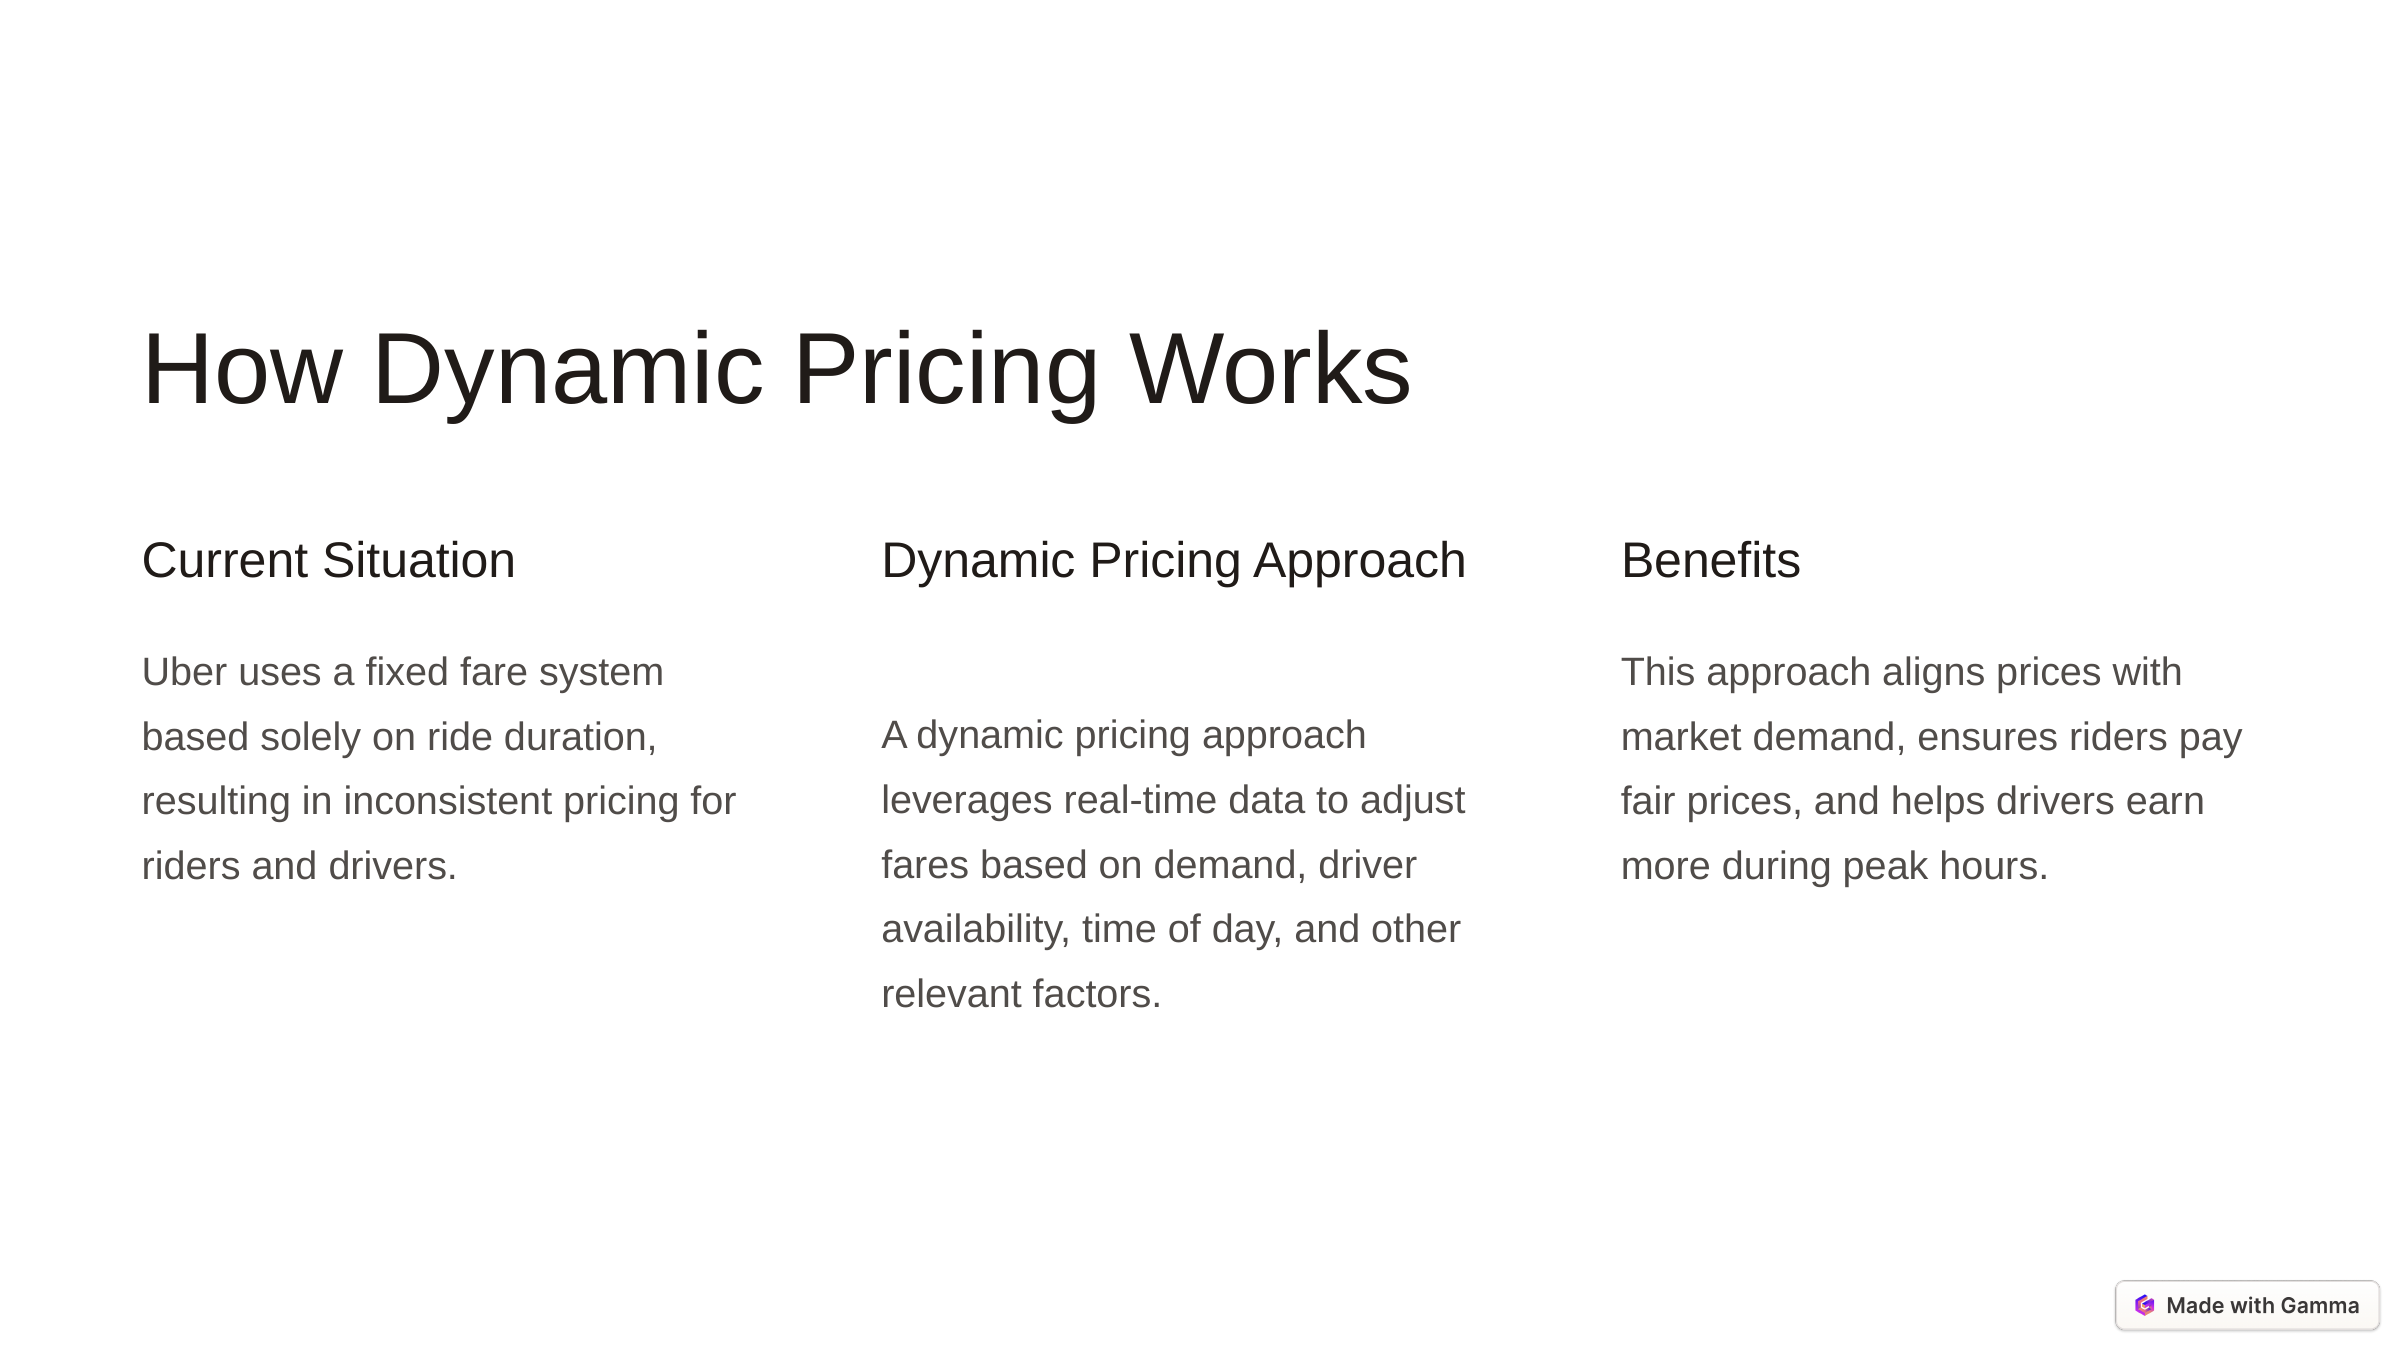

How Dynamic Pricing Works
Current Situation
Dynamic Pricing Approach
Benefits
Uber uses a fixed fare system based solely on ride duration, resulting in inconsistent pricing for riders and drivers.
This approach aligns prices with market demand, ensures riders pay fair prices, and helps drivers earn more during peak hours.
A dynamic pricing approach leverages real-time data to adjust fares based on demand, driver availability, time of day, and other relevant factors.